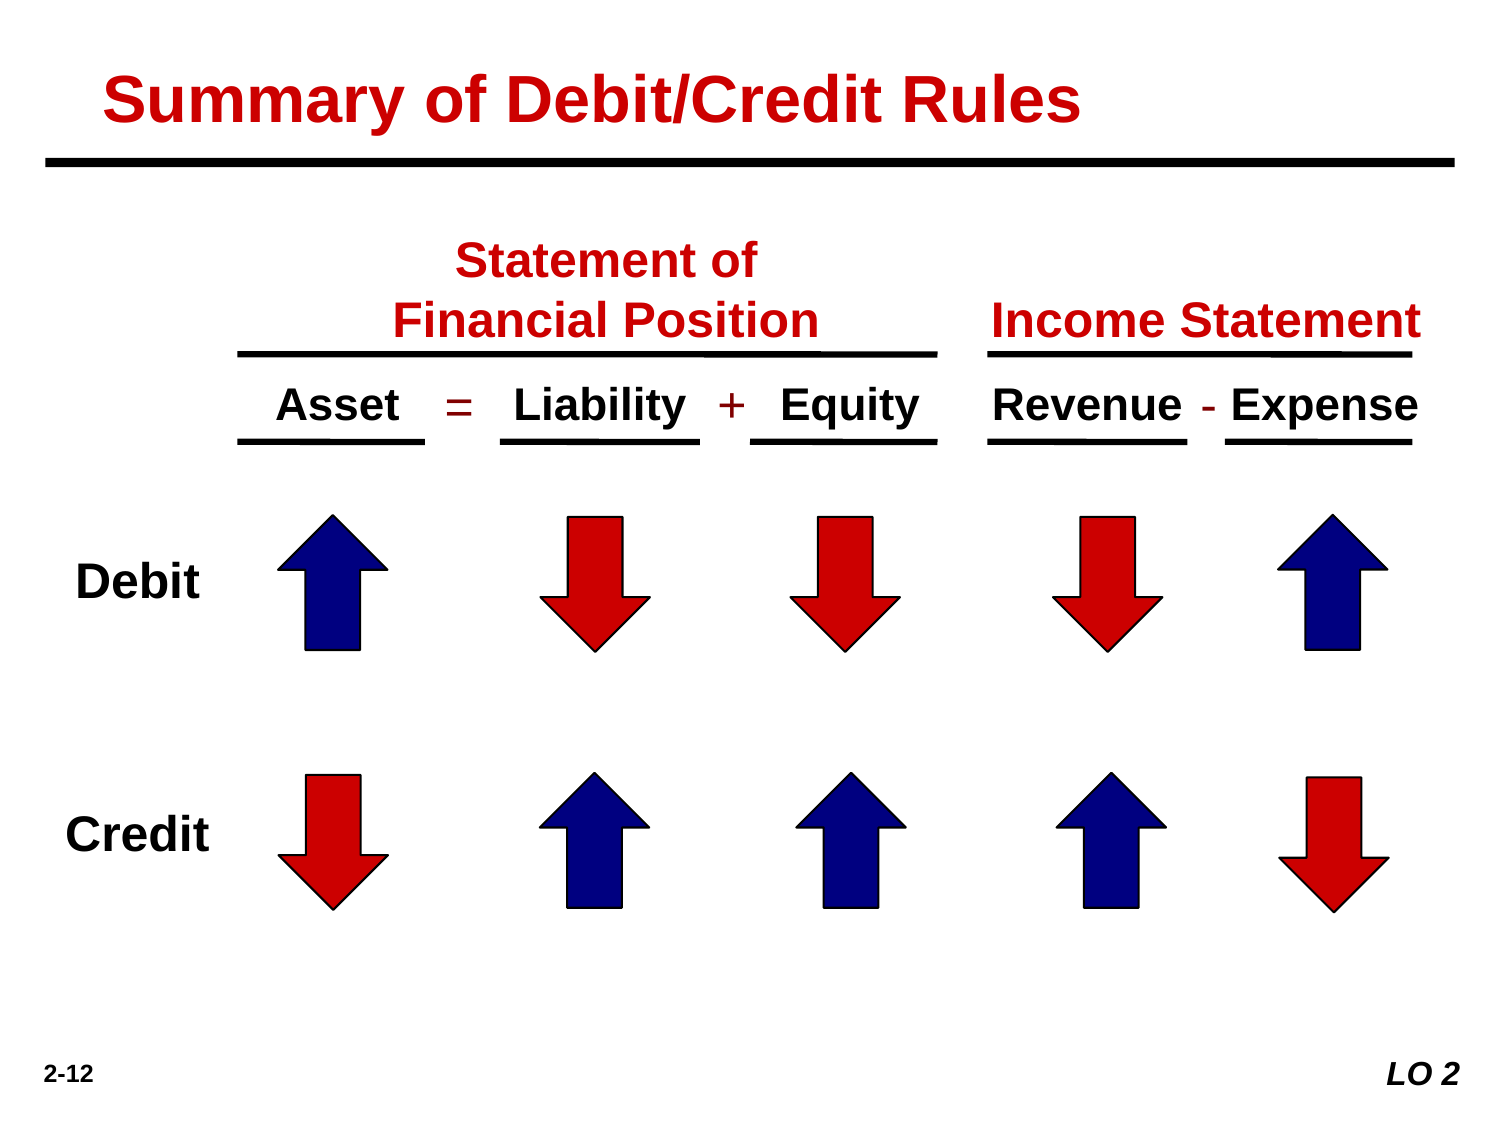

Summary of Debit/Credit Rules

Statement of Financial Position
Income Statement

-
+
Asset
Liability
Equity
Revenue
Expense
=

Debit

Credit
LO 2